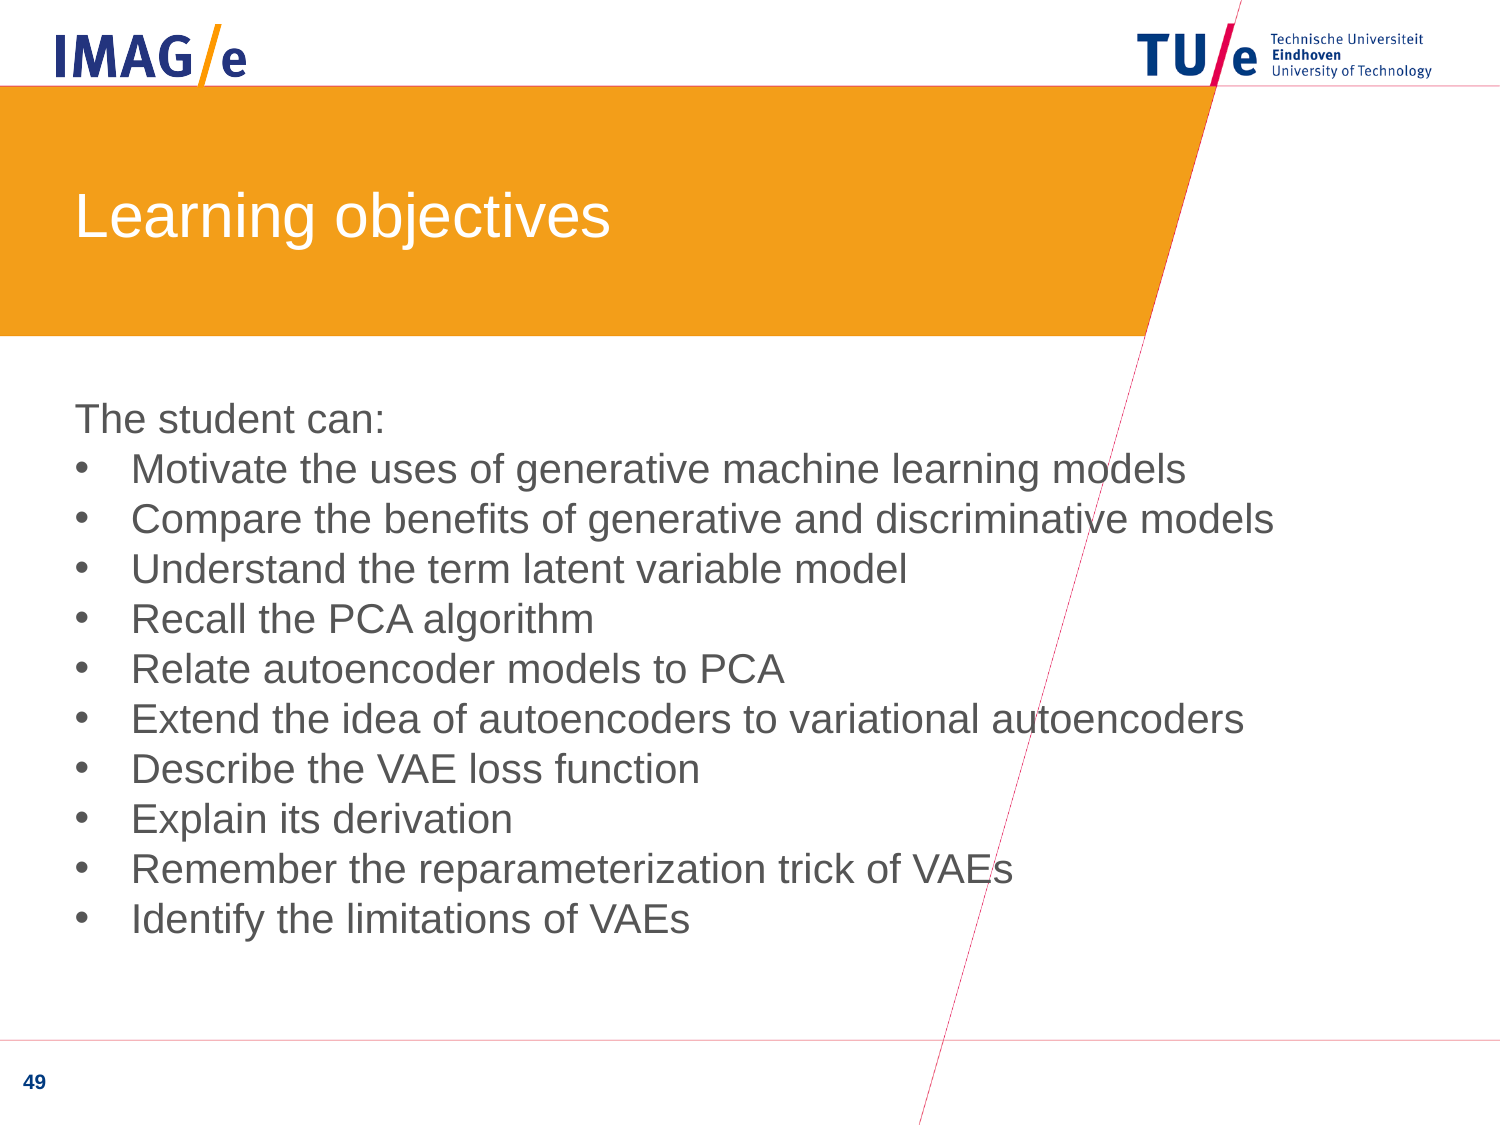

Learning objectives
The student can:
Motivate the uses of generative machine learning models
Compare the benefits of generative and discriminative models
Understand the term latent variable model
Recall the PCA algorithm
Relate autoencoder models to PCA
Extend the idea of autoencoders to variational autoencoders
Describe the VAE loss function
Explain its derivation
Remember the reparameterization trick of VAEs
Identify the limitations of VAEs

49